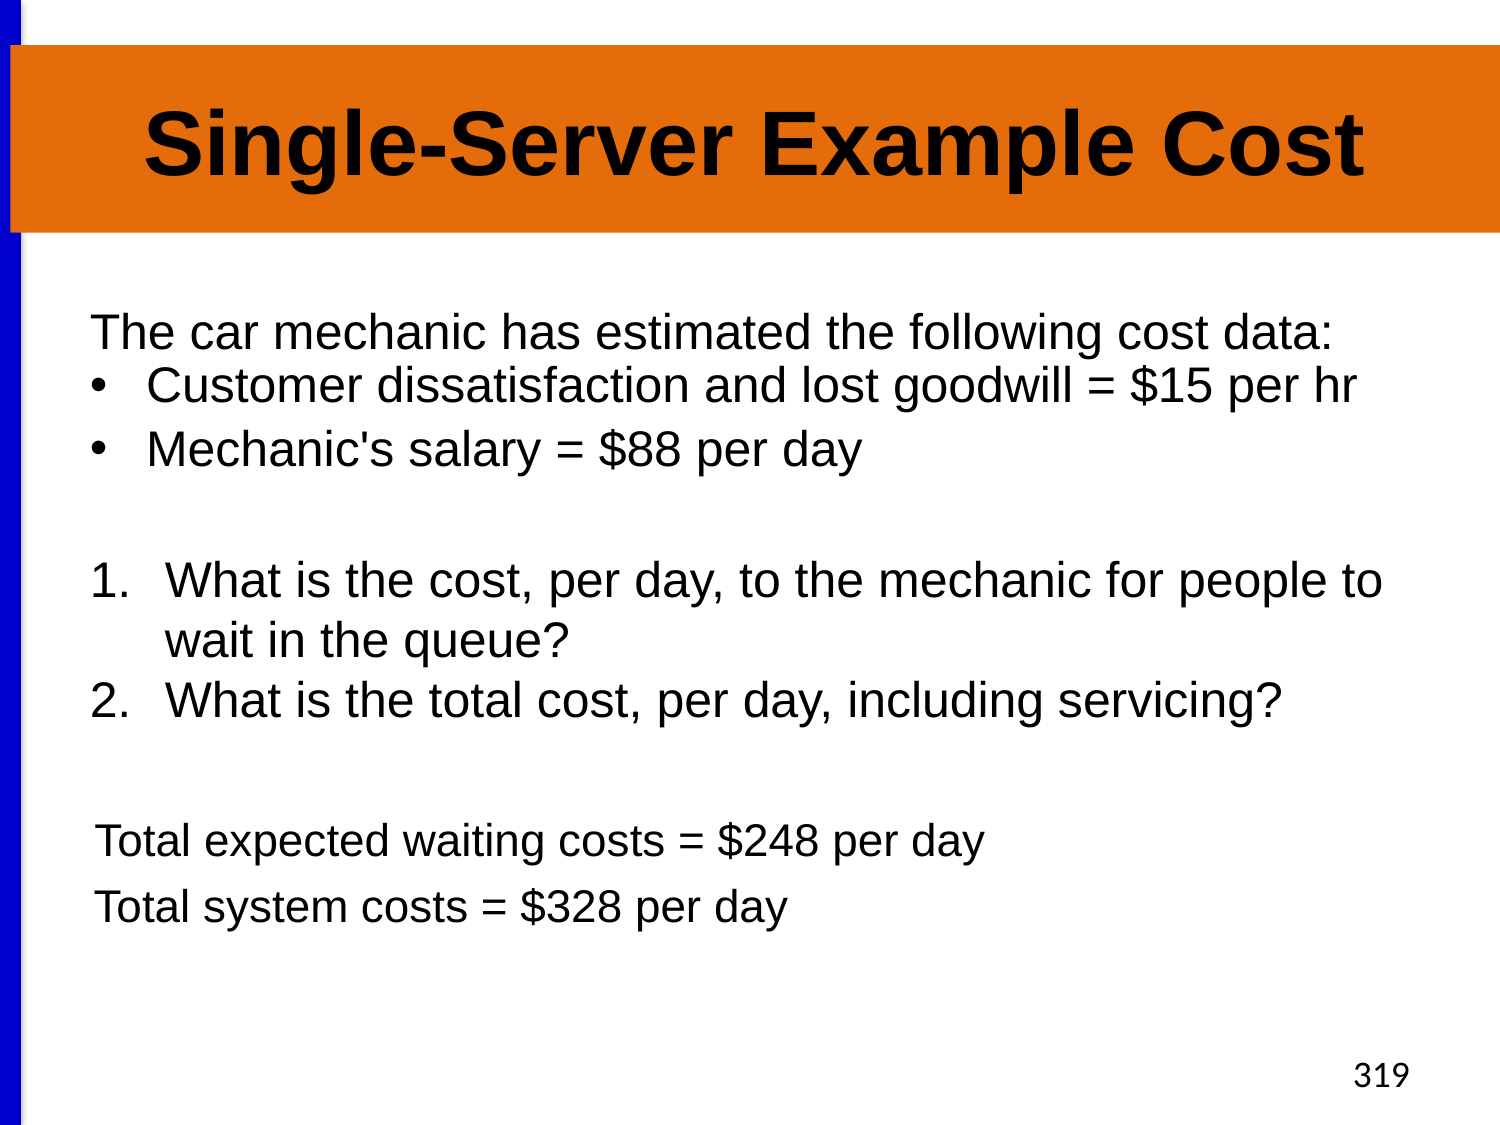

# Single-Server Example Cost
The car mechanic has estimated the following cost data:
Customer dissatisfaction and lost goodwill = $15 per hr
Mechanic's salary	 = $88 per day

What is the cost, per day, to the mechanic for people to wait in the queue?
What is the total cost, per day, including servicing?
Total expected waiting costs = $248 per day
Total system costs = $328 per day
319